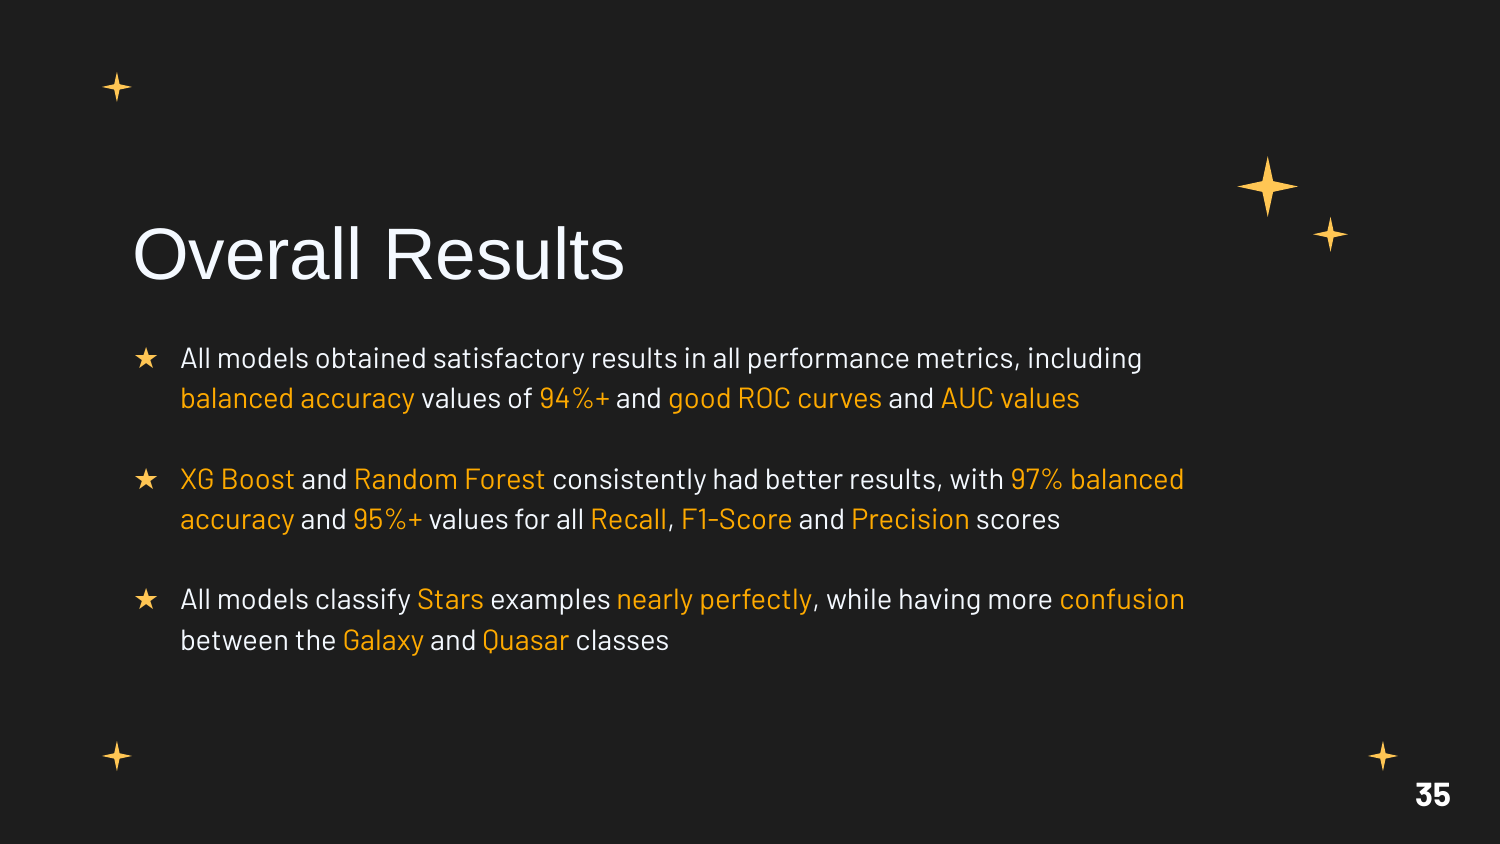

# Overall Results

All models obtained satisfactory results in all performance metrics, including balanced accuracy values of 94%+ and good ROC curves and AUC values

XG Boost and Random Forest consistently had better results, with 97% balanced accuracy and 95%+ values for all Recall, F1-Score and Precision scores

All models classify Stars examples nearly perfectly, while having more confusion between the Galaxy and Quasar classes

35